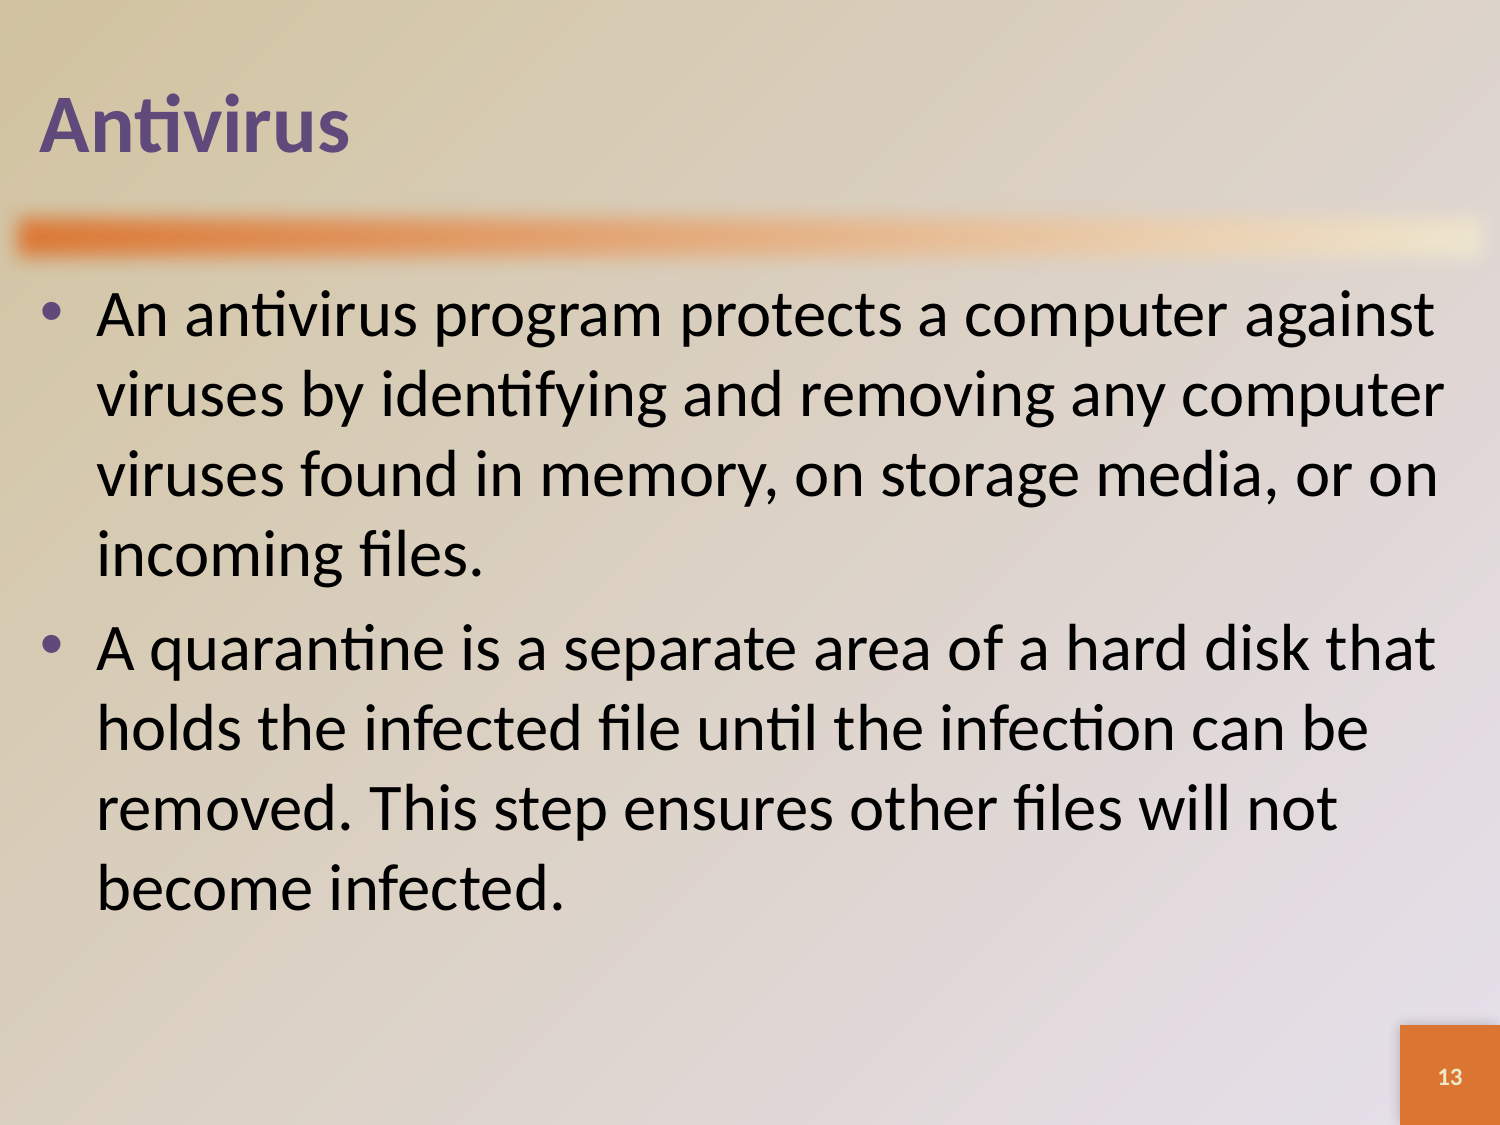

# Antivirus
An antivirus program protects a computer against viruses by identifying and removing any computer viruses found in memory, on storage media, or on incoming files.
A quarantine is a separate area of a hard disk that holds the infected file until the infection can be removed. This step ensures other files will not become infected.
13